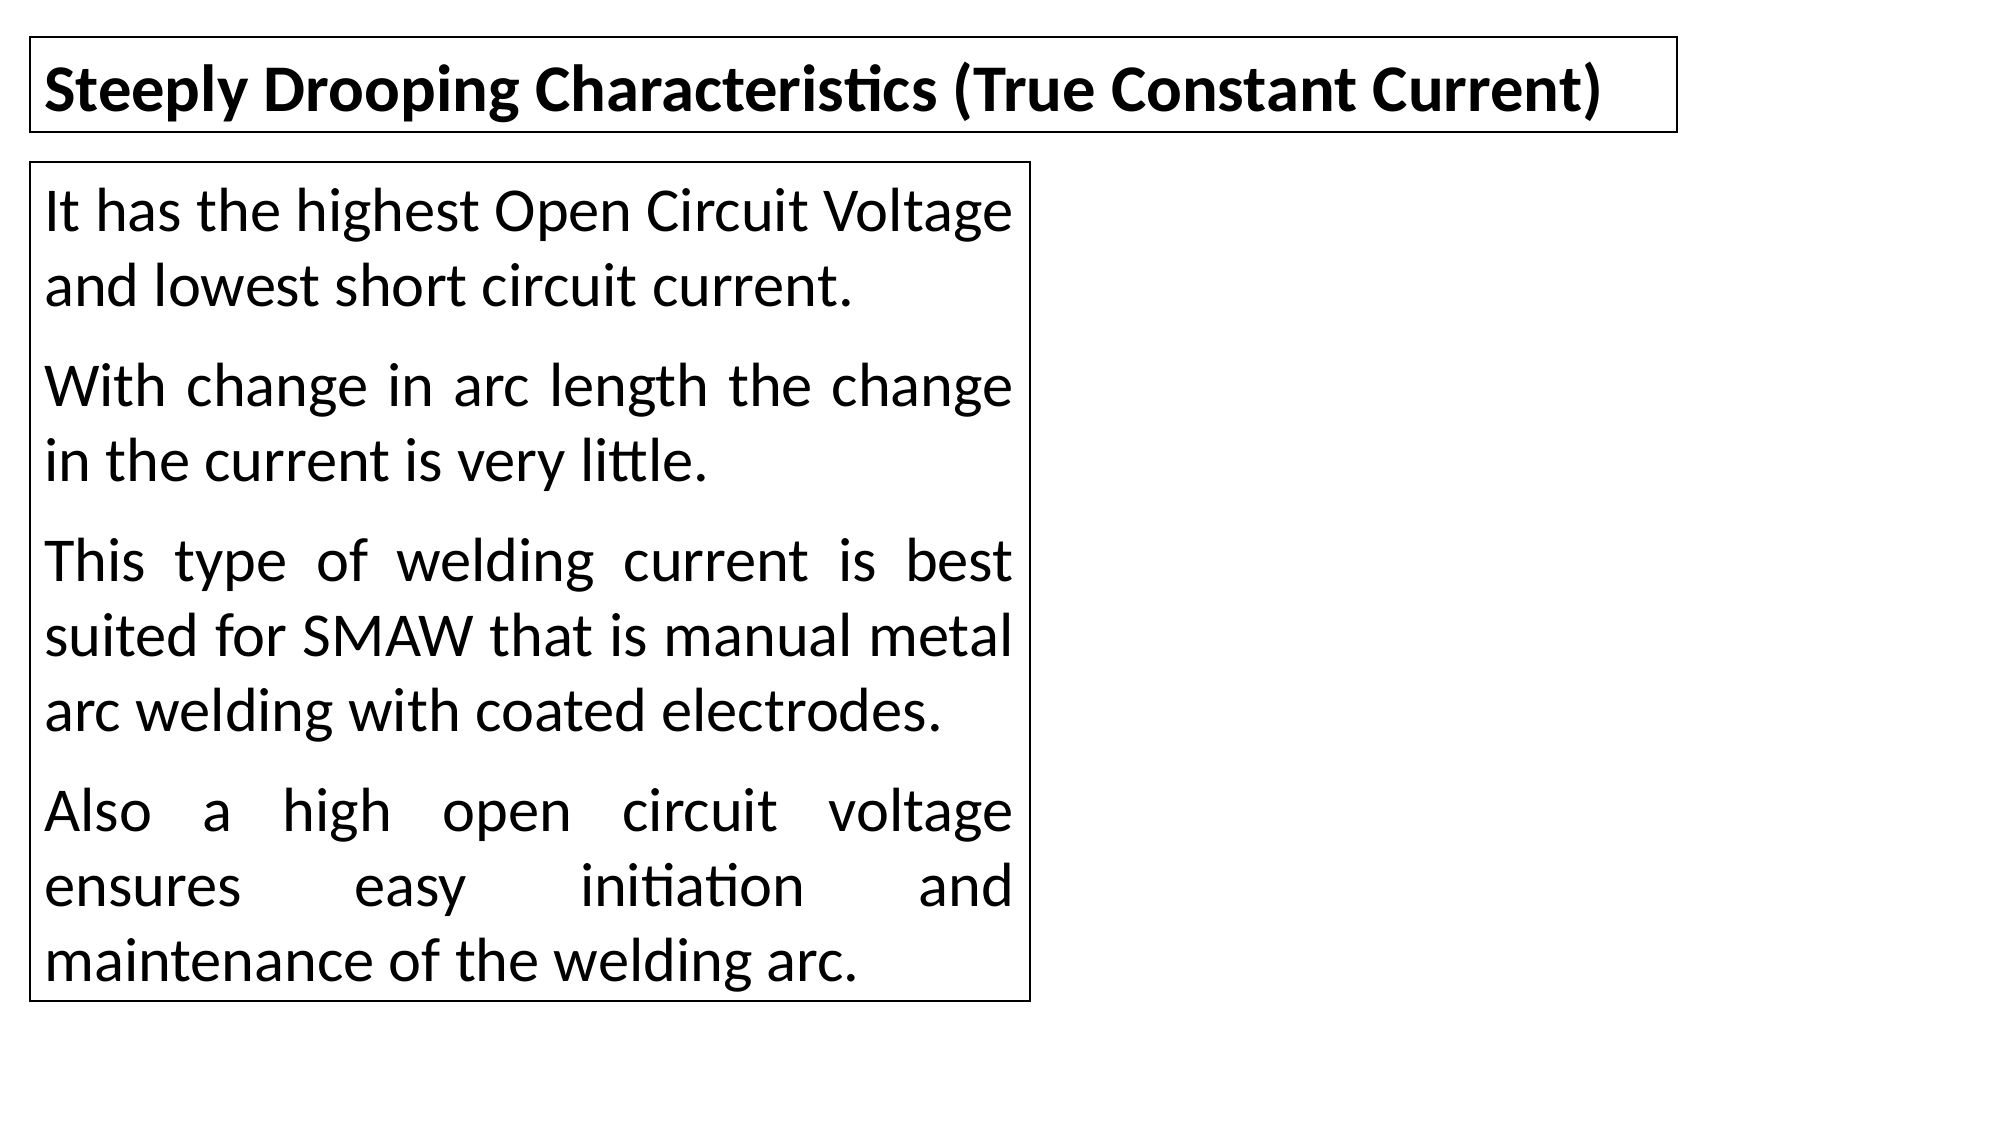

Steeply Drooping Characteristics (True Constant Current)
It has the highest Open Circuit Voltage and lowest short circuit current.

With change in arc length the change in the current is very little.

This type of welding current is best suited for SMAW that is manual metal arc welding with coated electrodes.

Also a high open circuit voltage ensures easy initiation and maintenance of the welding arc.